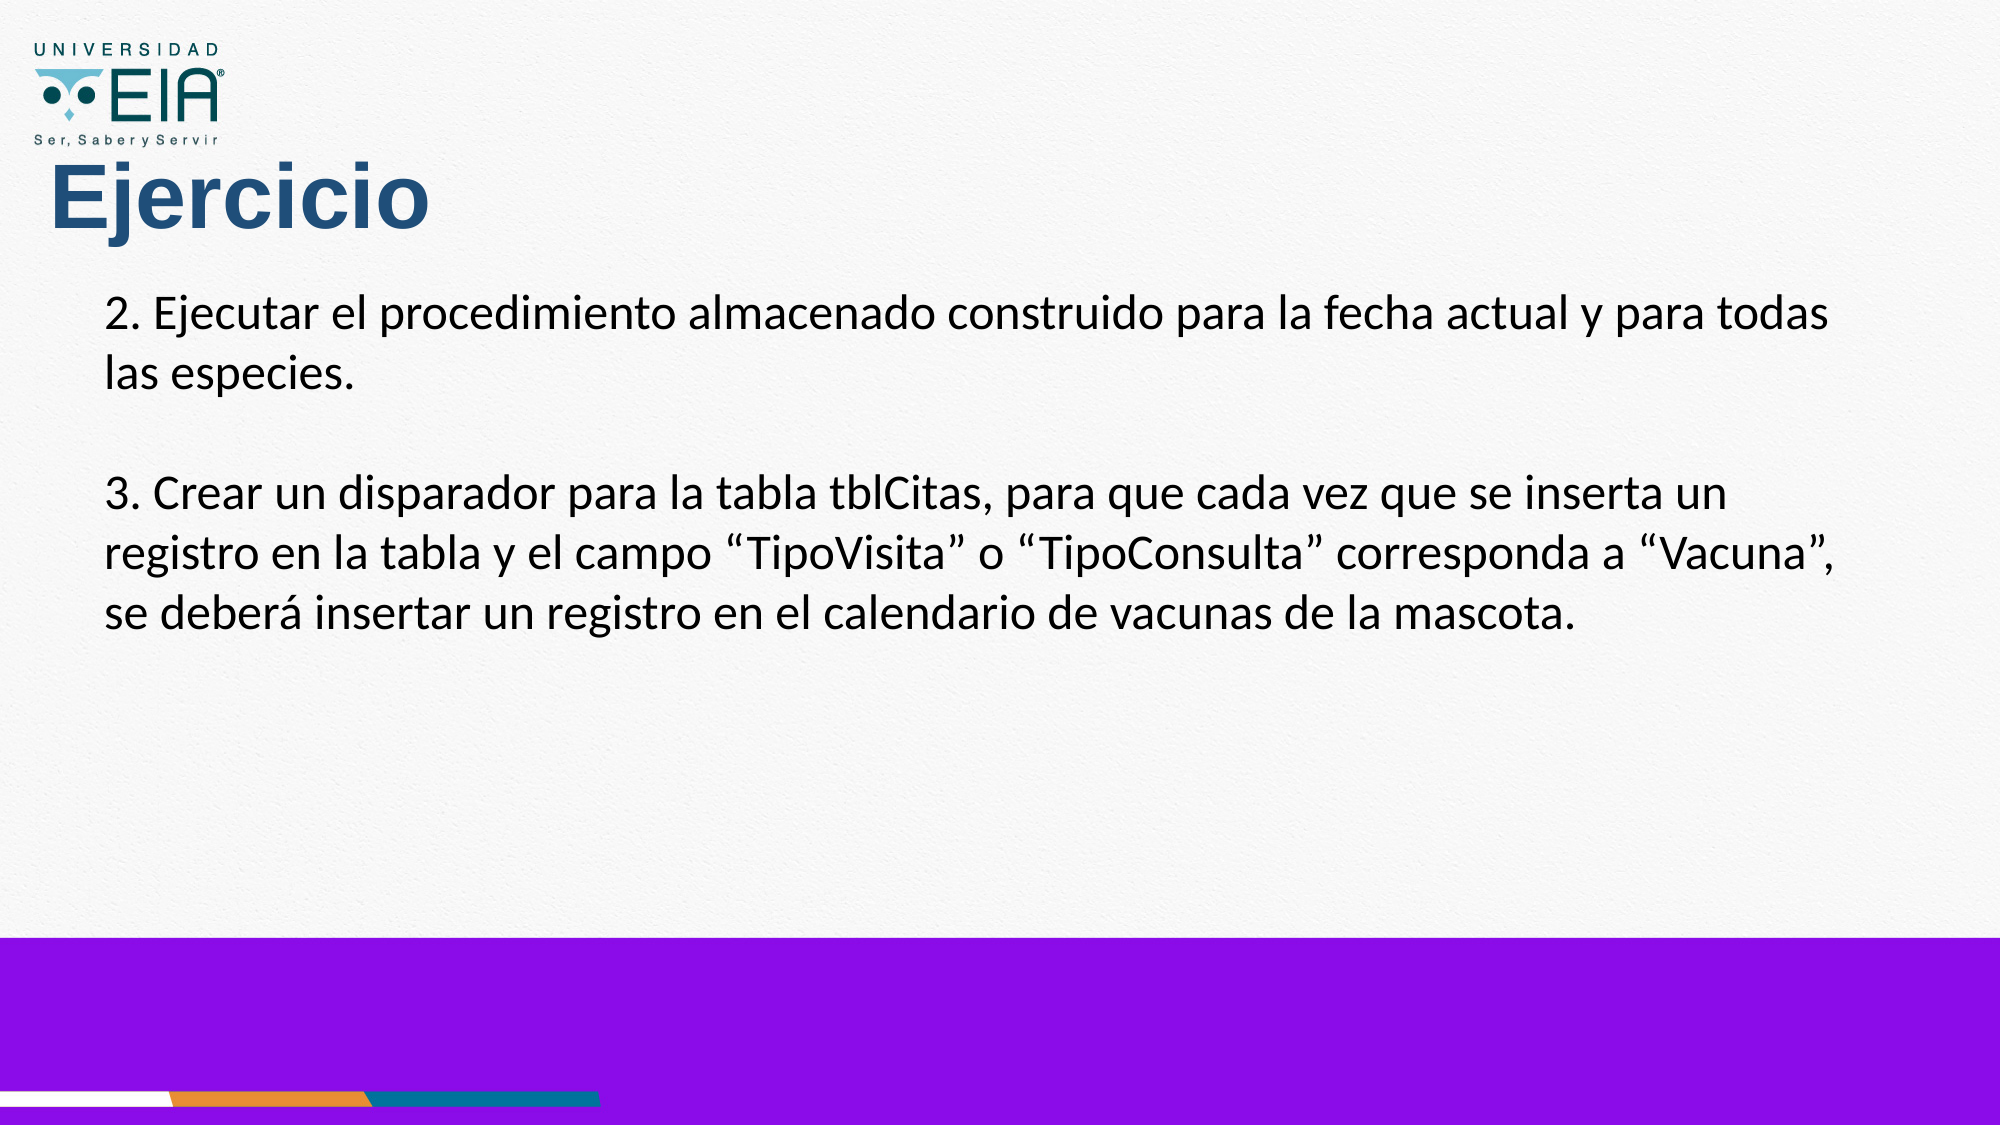

# Ejercicio
2. Ejecutar el procedimiento almacenado construido para la fecha actual y para todas las especies.

3. Crear un disparador para la tabla tblCitas, para que cada vez que se inserta un registro en la tabla y el campo “TipoVisita” o “TipoConsulta” corresponda a “Vacuna”, se deberá insertar un registro en el calendario de vacunas de la mascota.